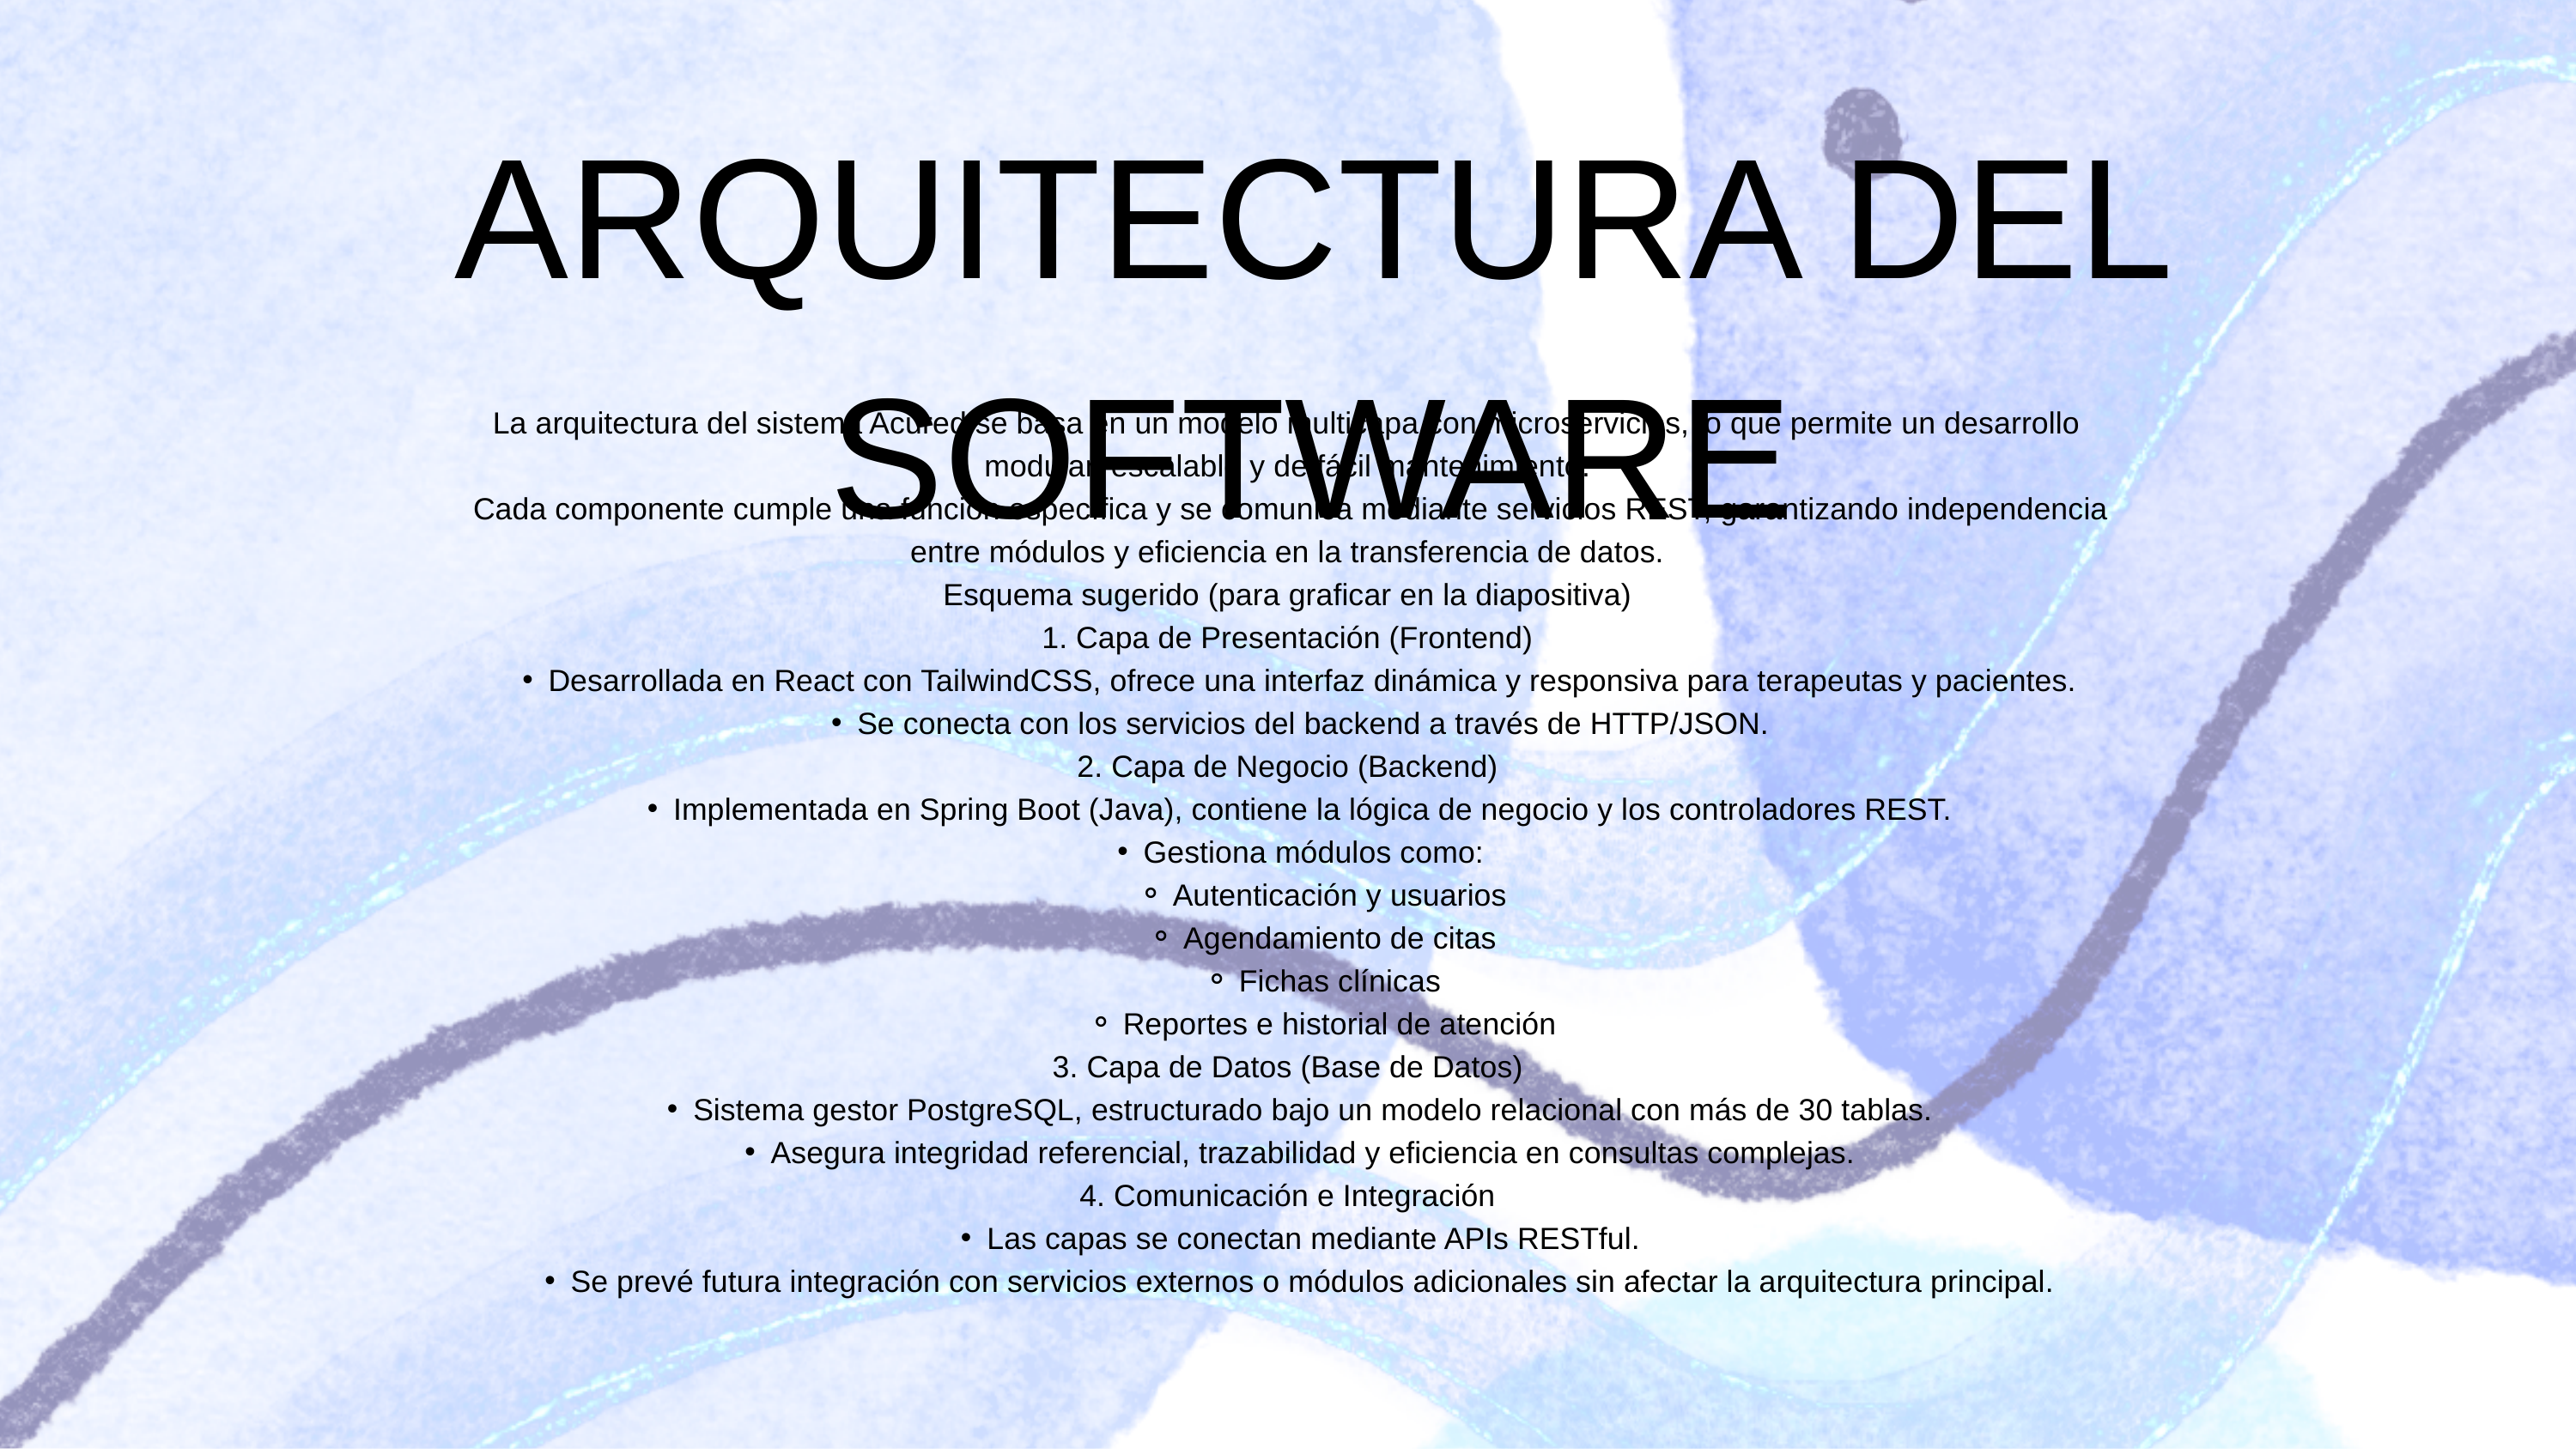

ARQUITECTURA DEL SOFTWARE
La arquitectura del sistema Acured se basa en un modelo multicapa con microservicios, lo que permite un desarrollo modular, escalable y de fácil mantenimiento.
 Cada componente cumple una función específica y se comunica mediante servicios REST, garantizando independencia entre módulos y eficiencia en la transferencia de datos.
Esquema sugerido (para graficar en la diapositiva)
1. Capa de Presentación (Frontend)
Desarrollada en React con TailwindCSS, ofrece una interfaz dinámica y responsiva para terapeutas y pacientes.
Se conecta con los servicios del backend a través de HTTP/JSON.
2. Capa de Negocio (Backend)
Implementada en Spring Boot (Java), contiene la lógica de negocio y los controladores REST.
Gestiona módulos como:
Autenticación y usuarios
Agendamiento de citas
Fichas clínicas
Reportes e historial de atención
3. Capa de Datos (Base de Datos)
Sistema gestor PostgreSQL, estructurado bajo un modelo relacional con más de 30 tablas.
Asegura integridad referencial, trazabilidad y eficiencia en consultas complejas.
4. Comunicación e Integración
Las capas se conectan mediante APIs RESTful.
Se prevé futura integración con servicios externos o módulos adicionales sin afectar la arquitectura principal.